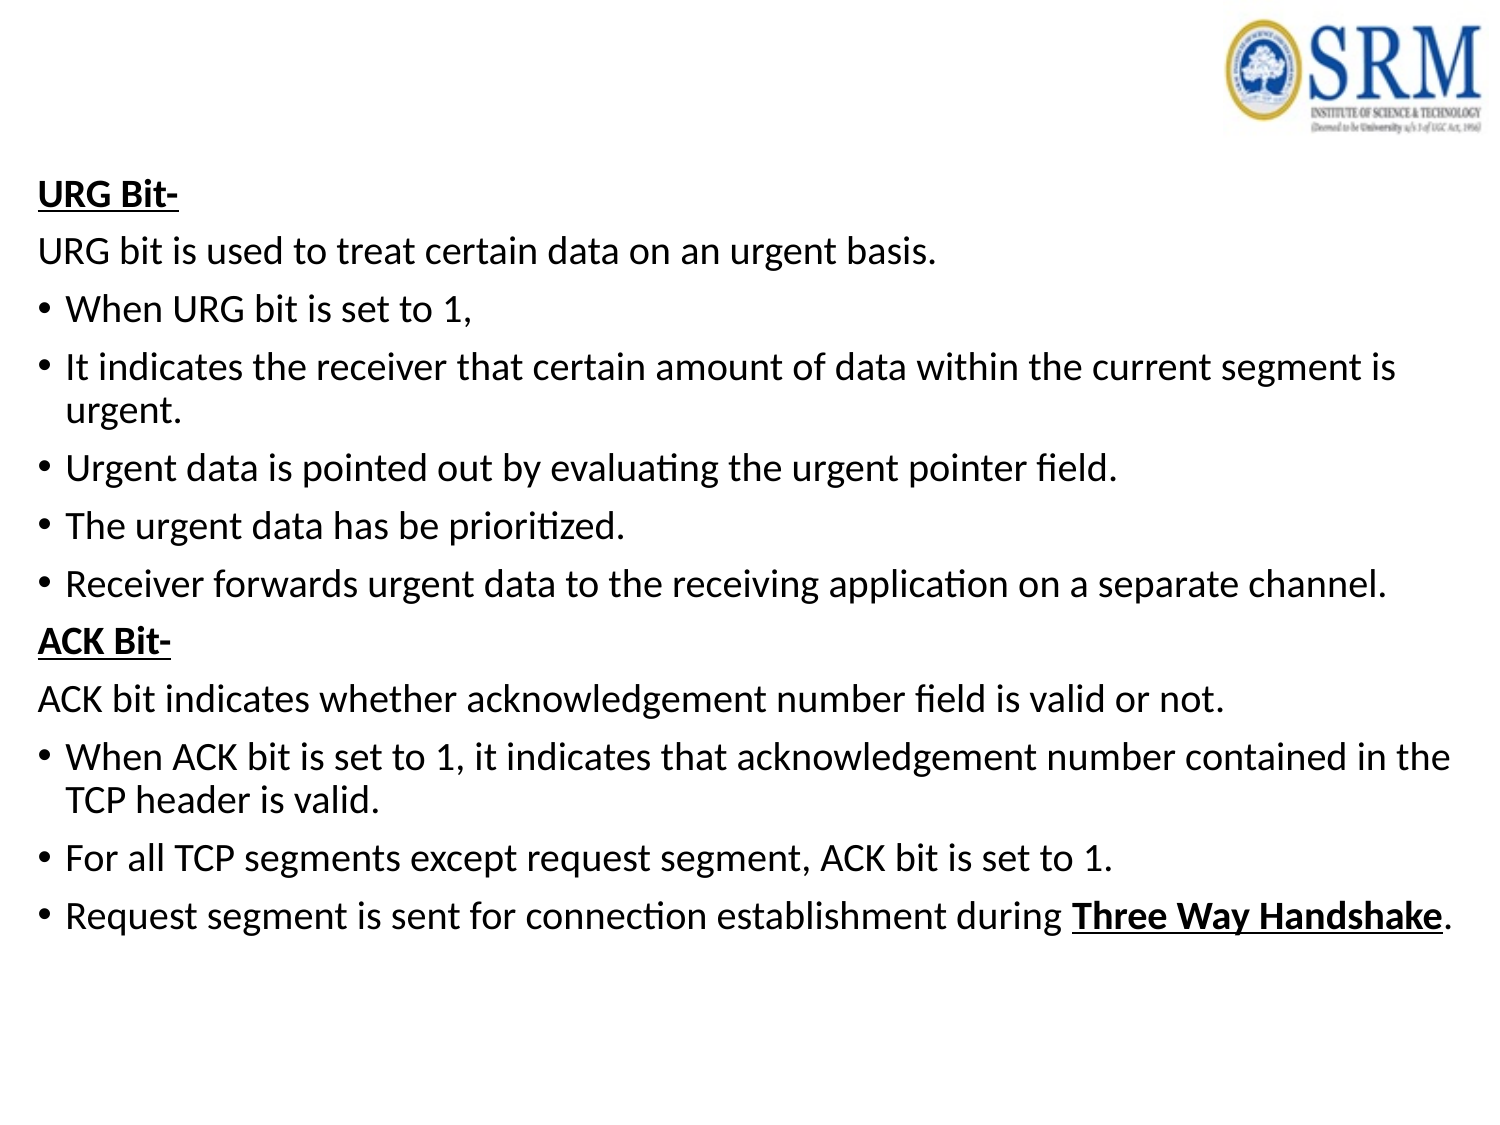

URG Bit-
URG bit is used to treat certain data on an urgent basis.
When URG bit is set to 1,
It indicates the receiver that certain amount of data within the current segment is urgent.
Urgent data is pointed out by evaluating the urgent pointer field.
The urgent data has be prioritized.
Receiver forwards urgent data to the receiving application on a separate channel.
ACK Bit-
ACK bit indicates whether acknowledgement number field is valid or not.
When ACK bit is set to 1, it indicates that acknowledgement number contained in the TCP header is valid.
For all TCP segments except request segment, ACK bit is set to 1.
Request segment is sent for connection establishment during Three Way Handshake.